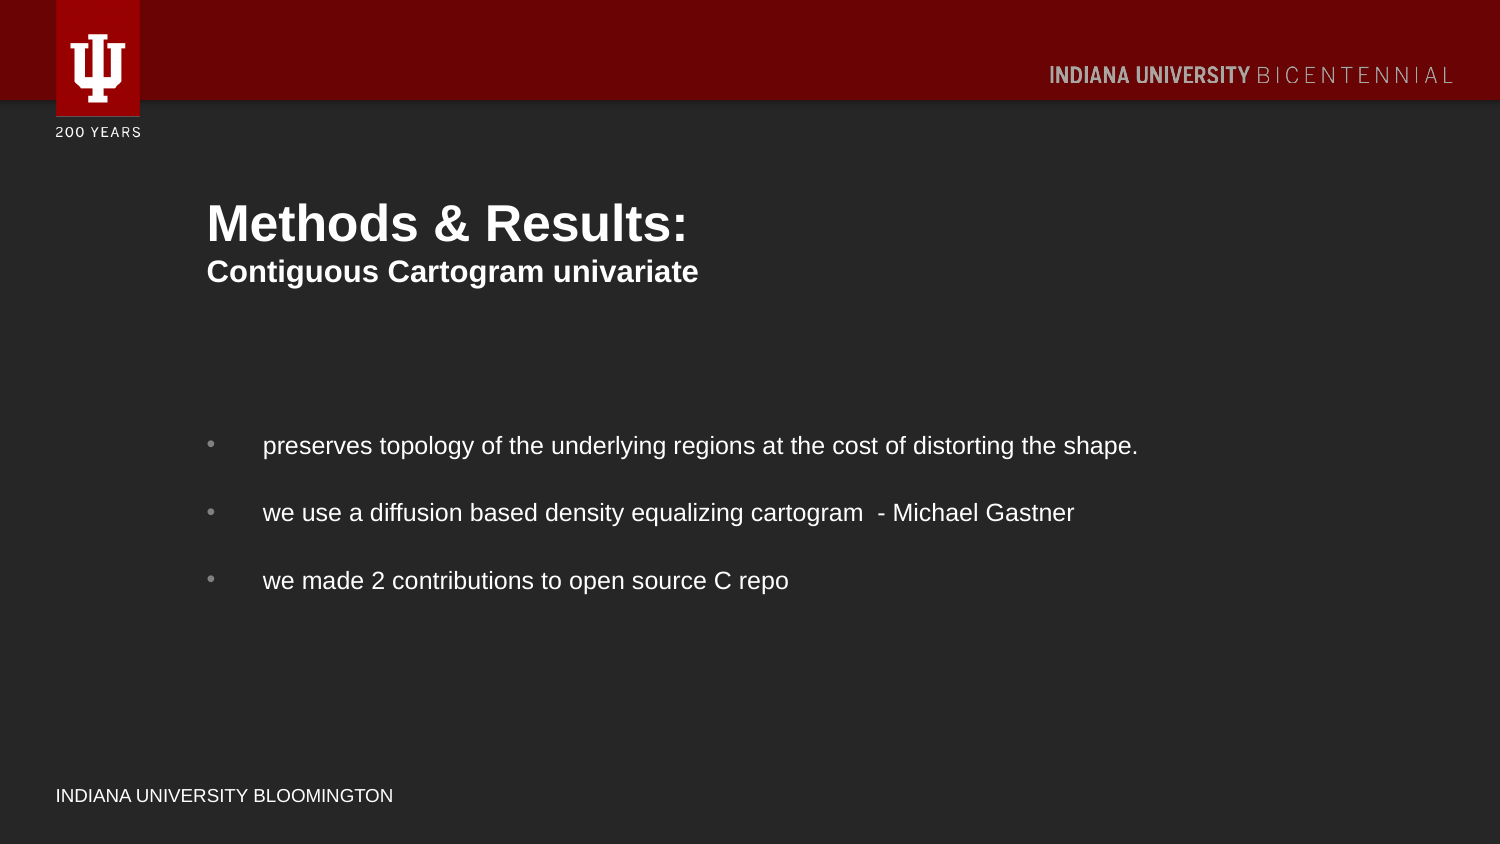

# Methods & Results: Contiguous Cartogram univariate
preserves topology of the underlying regions at the cost of distorting the shape.
we use a diffusion based density equalizing cartogram  - Michael Gastner
we made 2 contributions to open source C repo